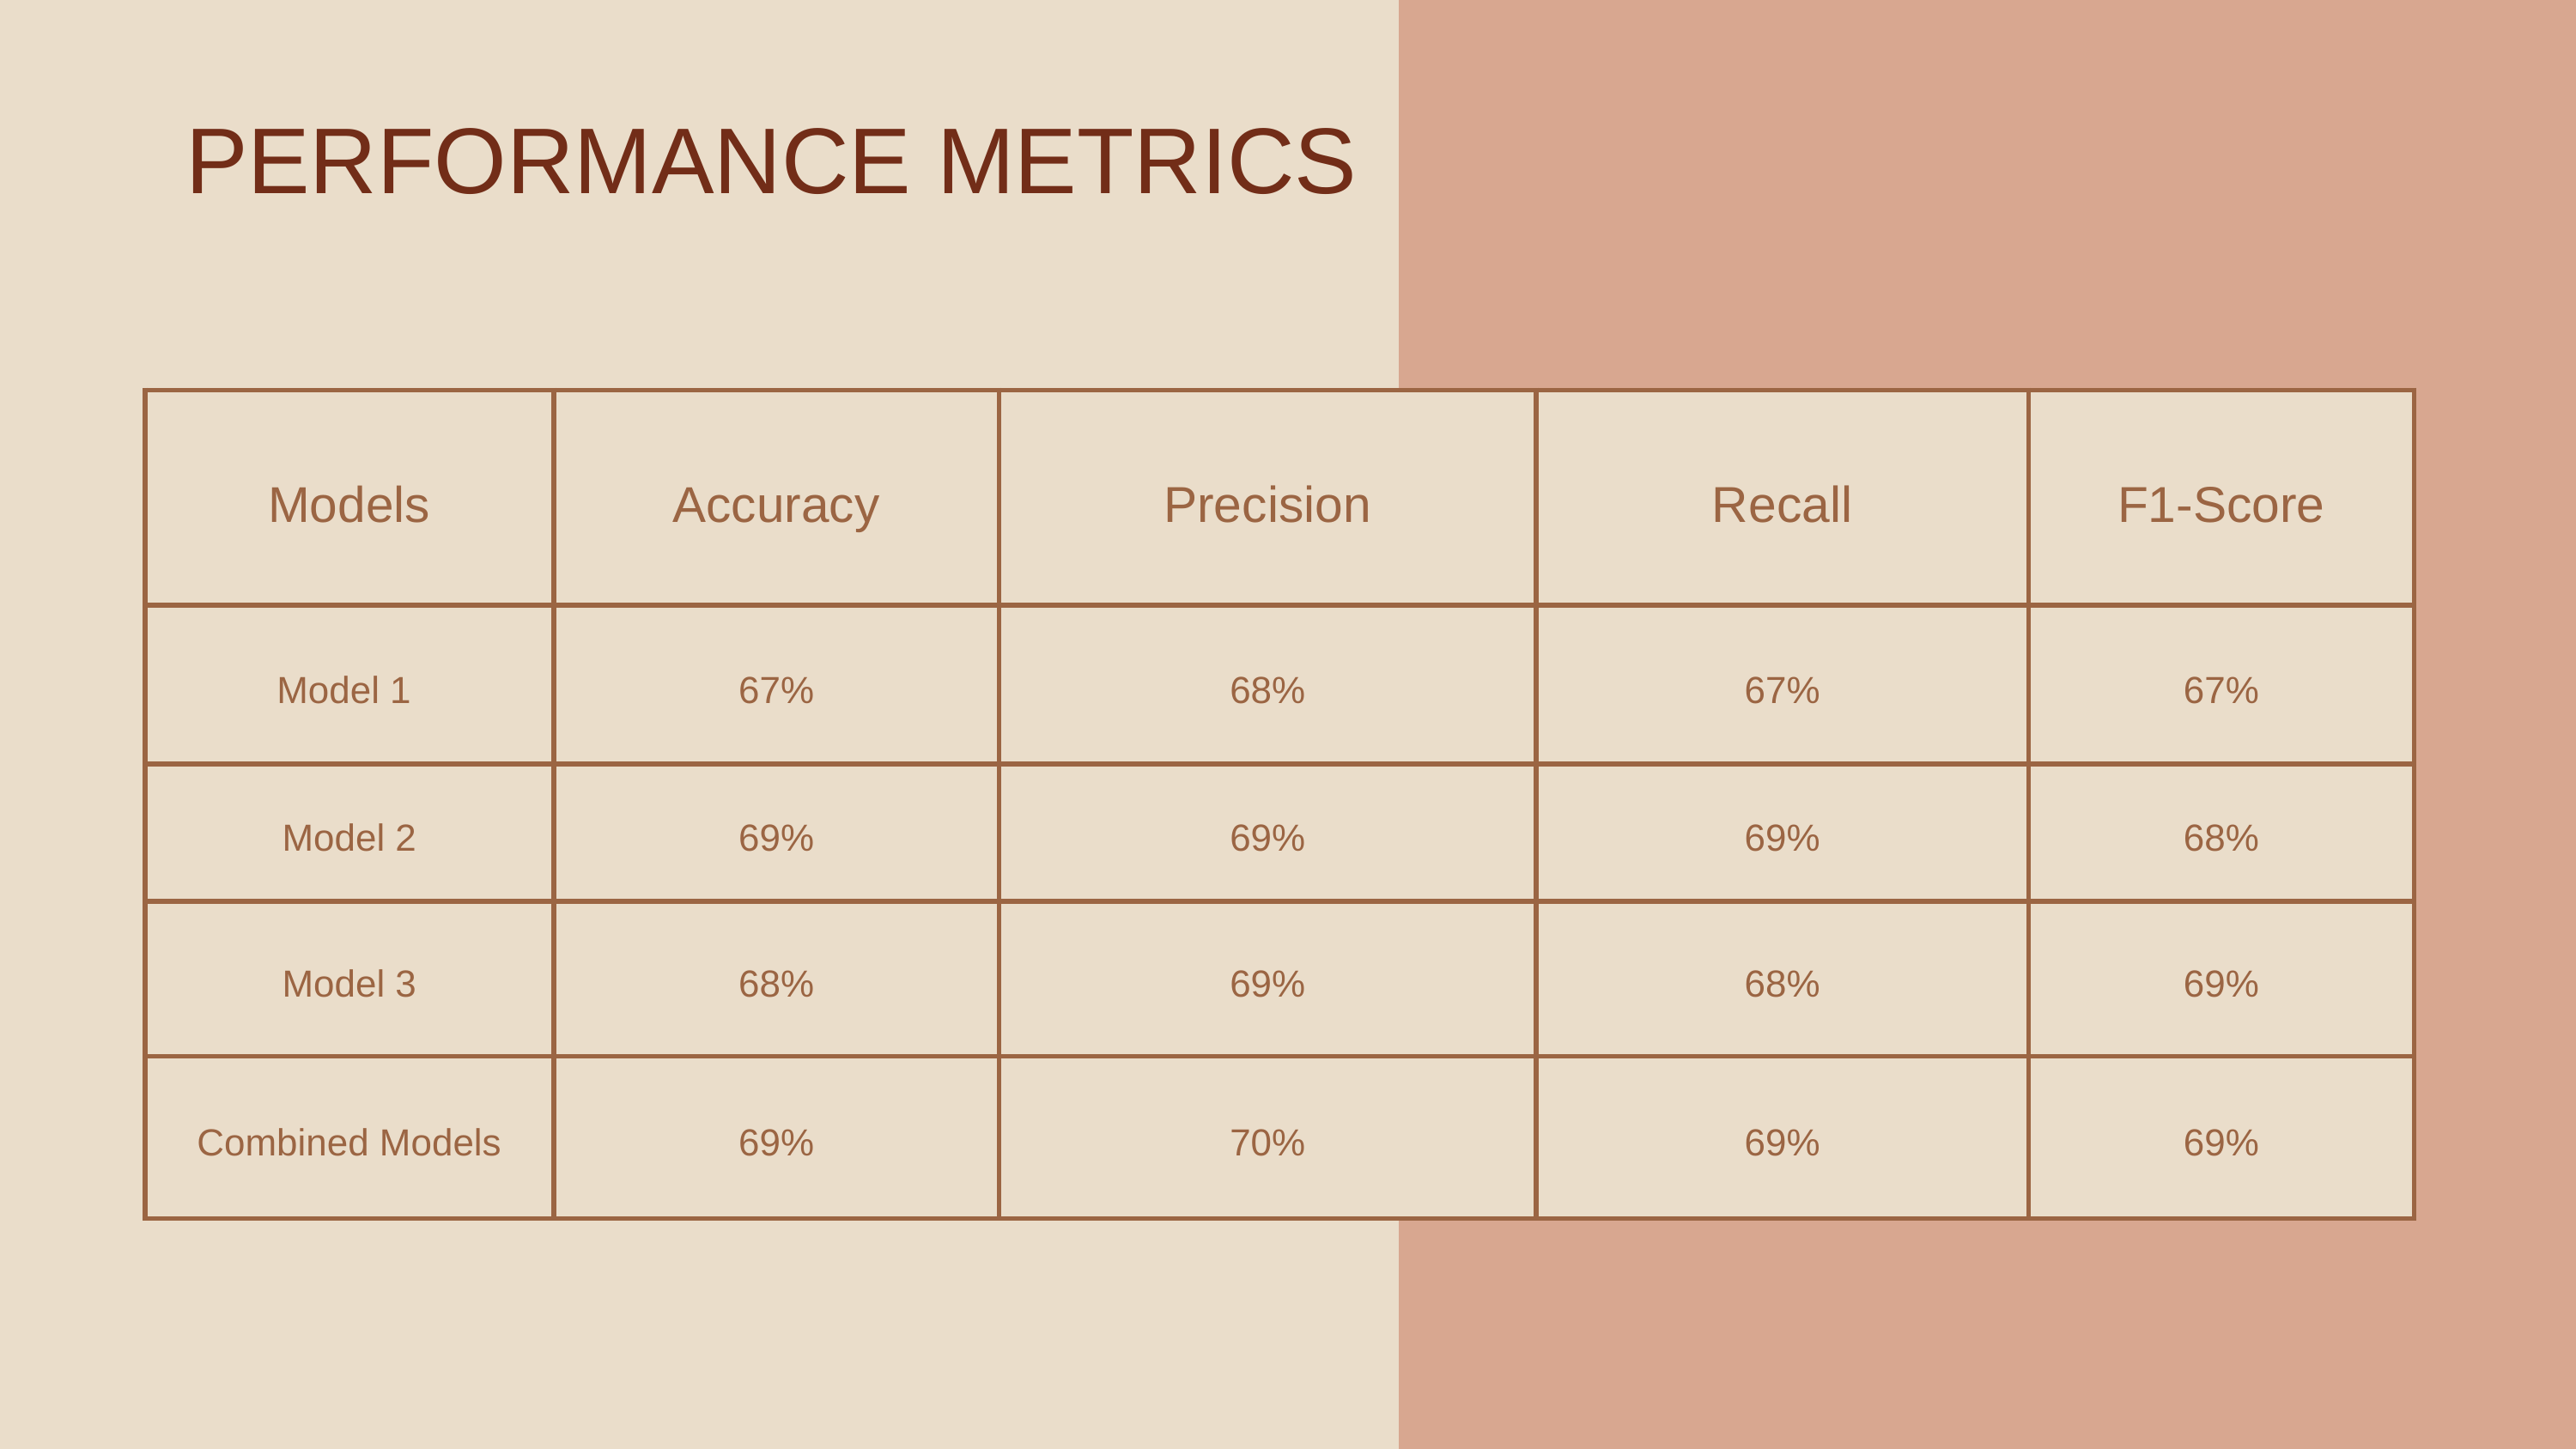

PERFORMANCE METRICS
| Models | Accuracy | Precision | Recall | F1-Score |
| --- | --- | --- | --- | --- |
| Model 1 | 67% | 68% | 67% | 67% |
| Model 2 | 69% | 69% | 69% | 68% |
| Model 3 | 68% | 69% | 68% | 69% |
| Combined Models | 69% | 70% | 69% | 69% |